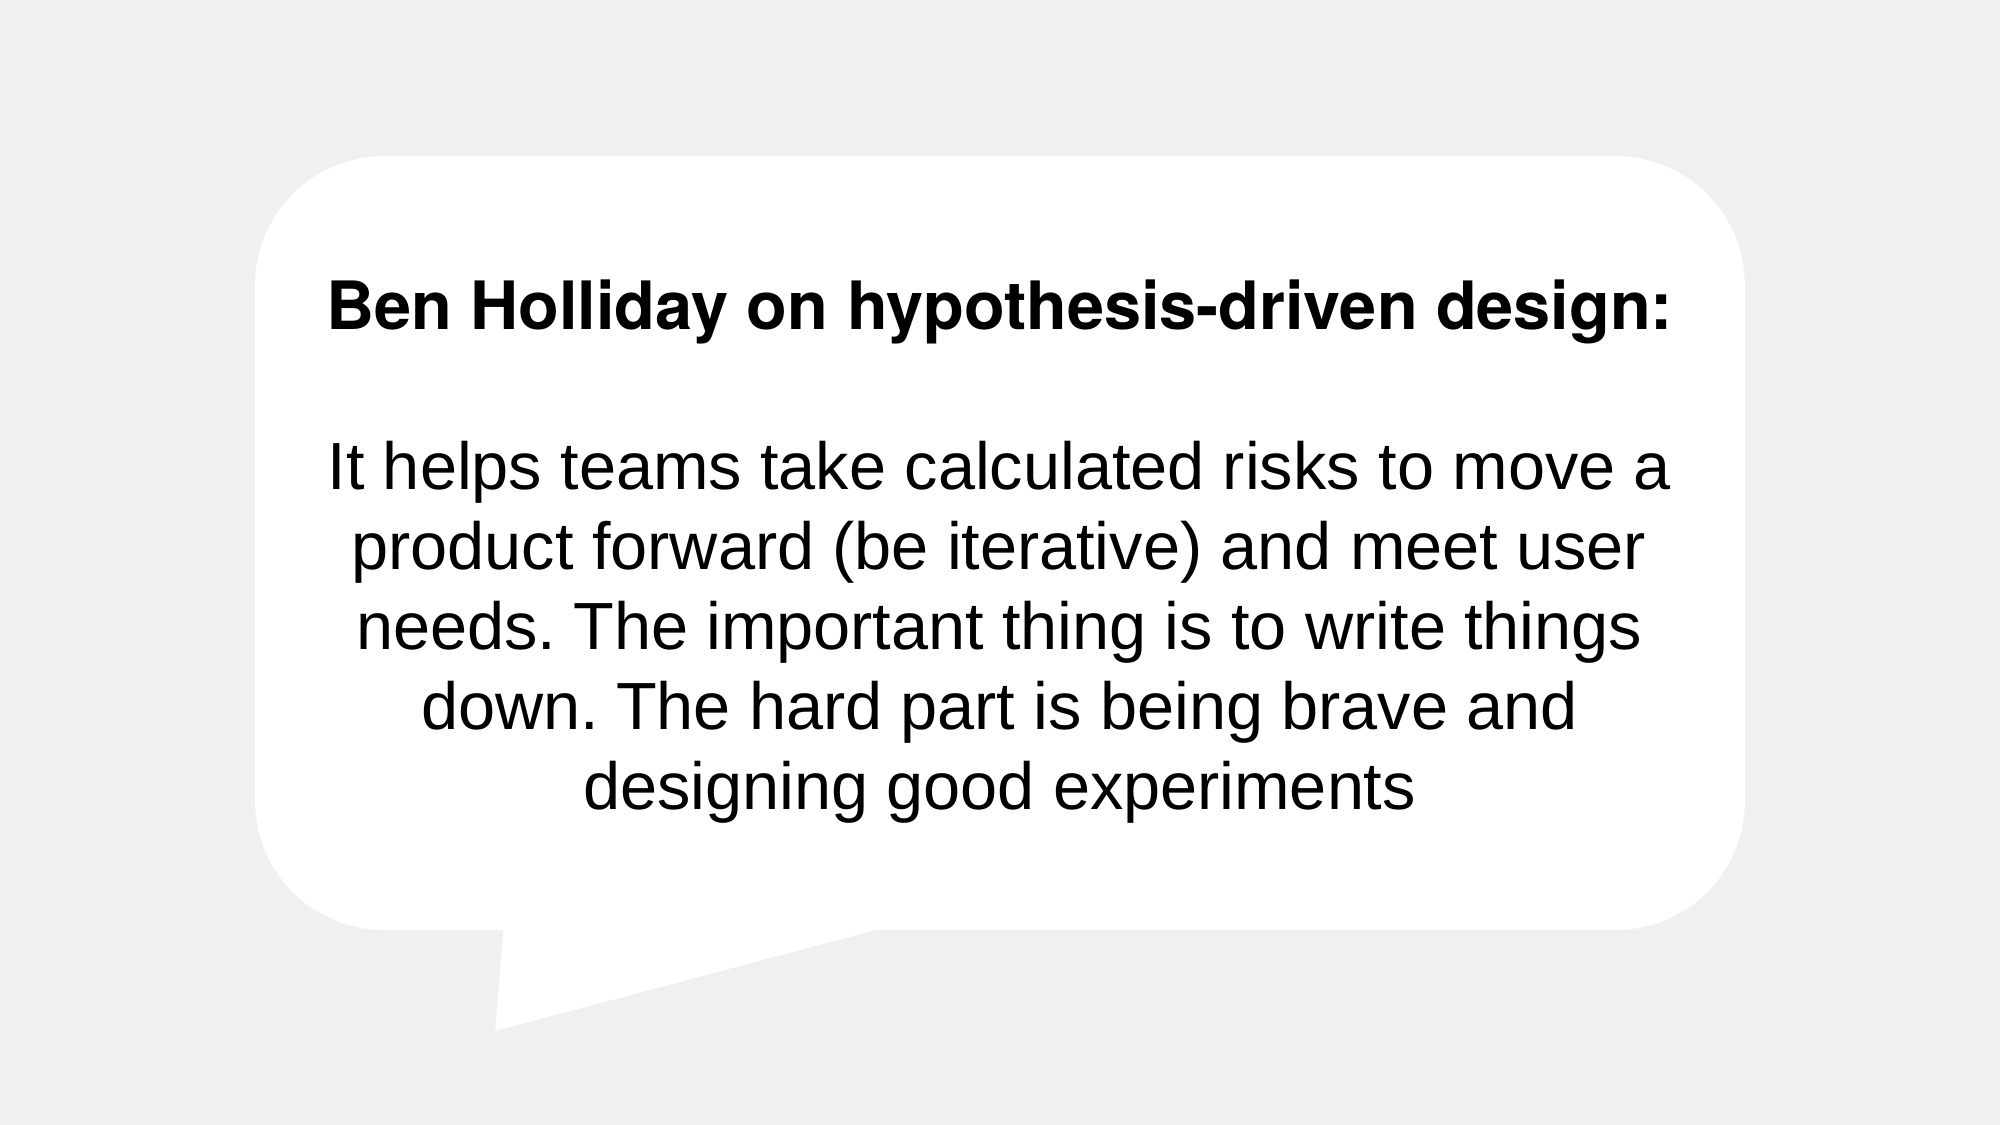

Ben Holliday on hypothesis-driven design:

It helps teams take calculated risks to move a product forward (be iterative) and meet user needs. The important thing is to write things down. The hard part is being brave and designing good experiments